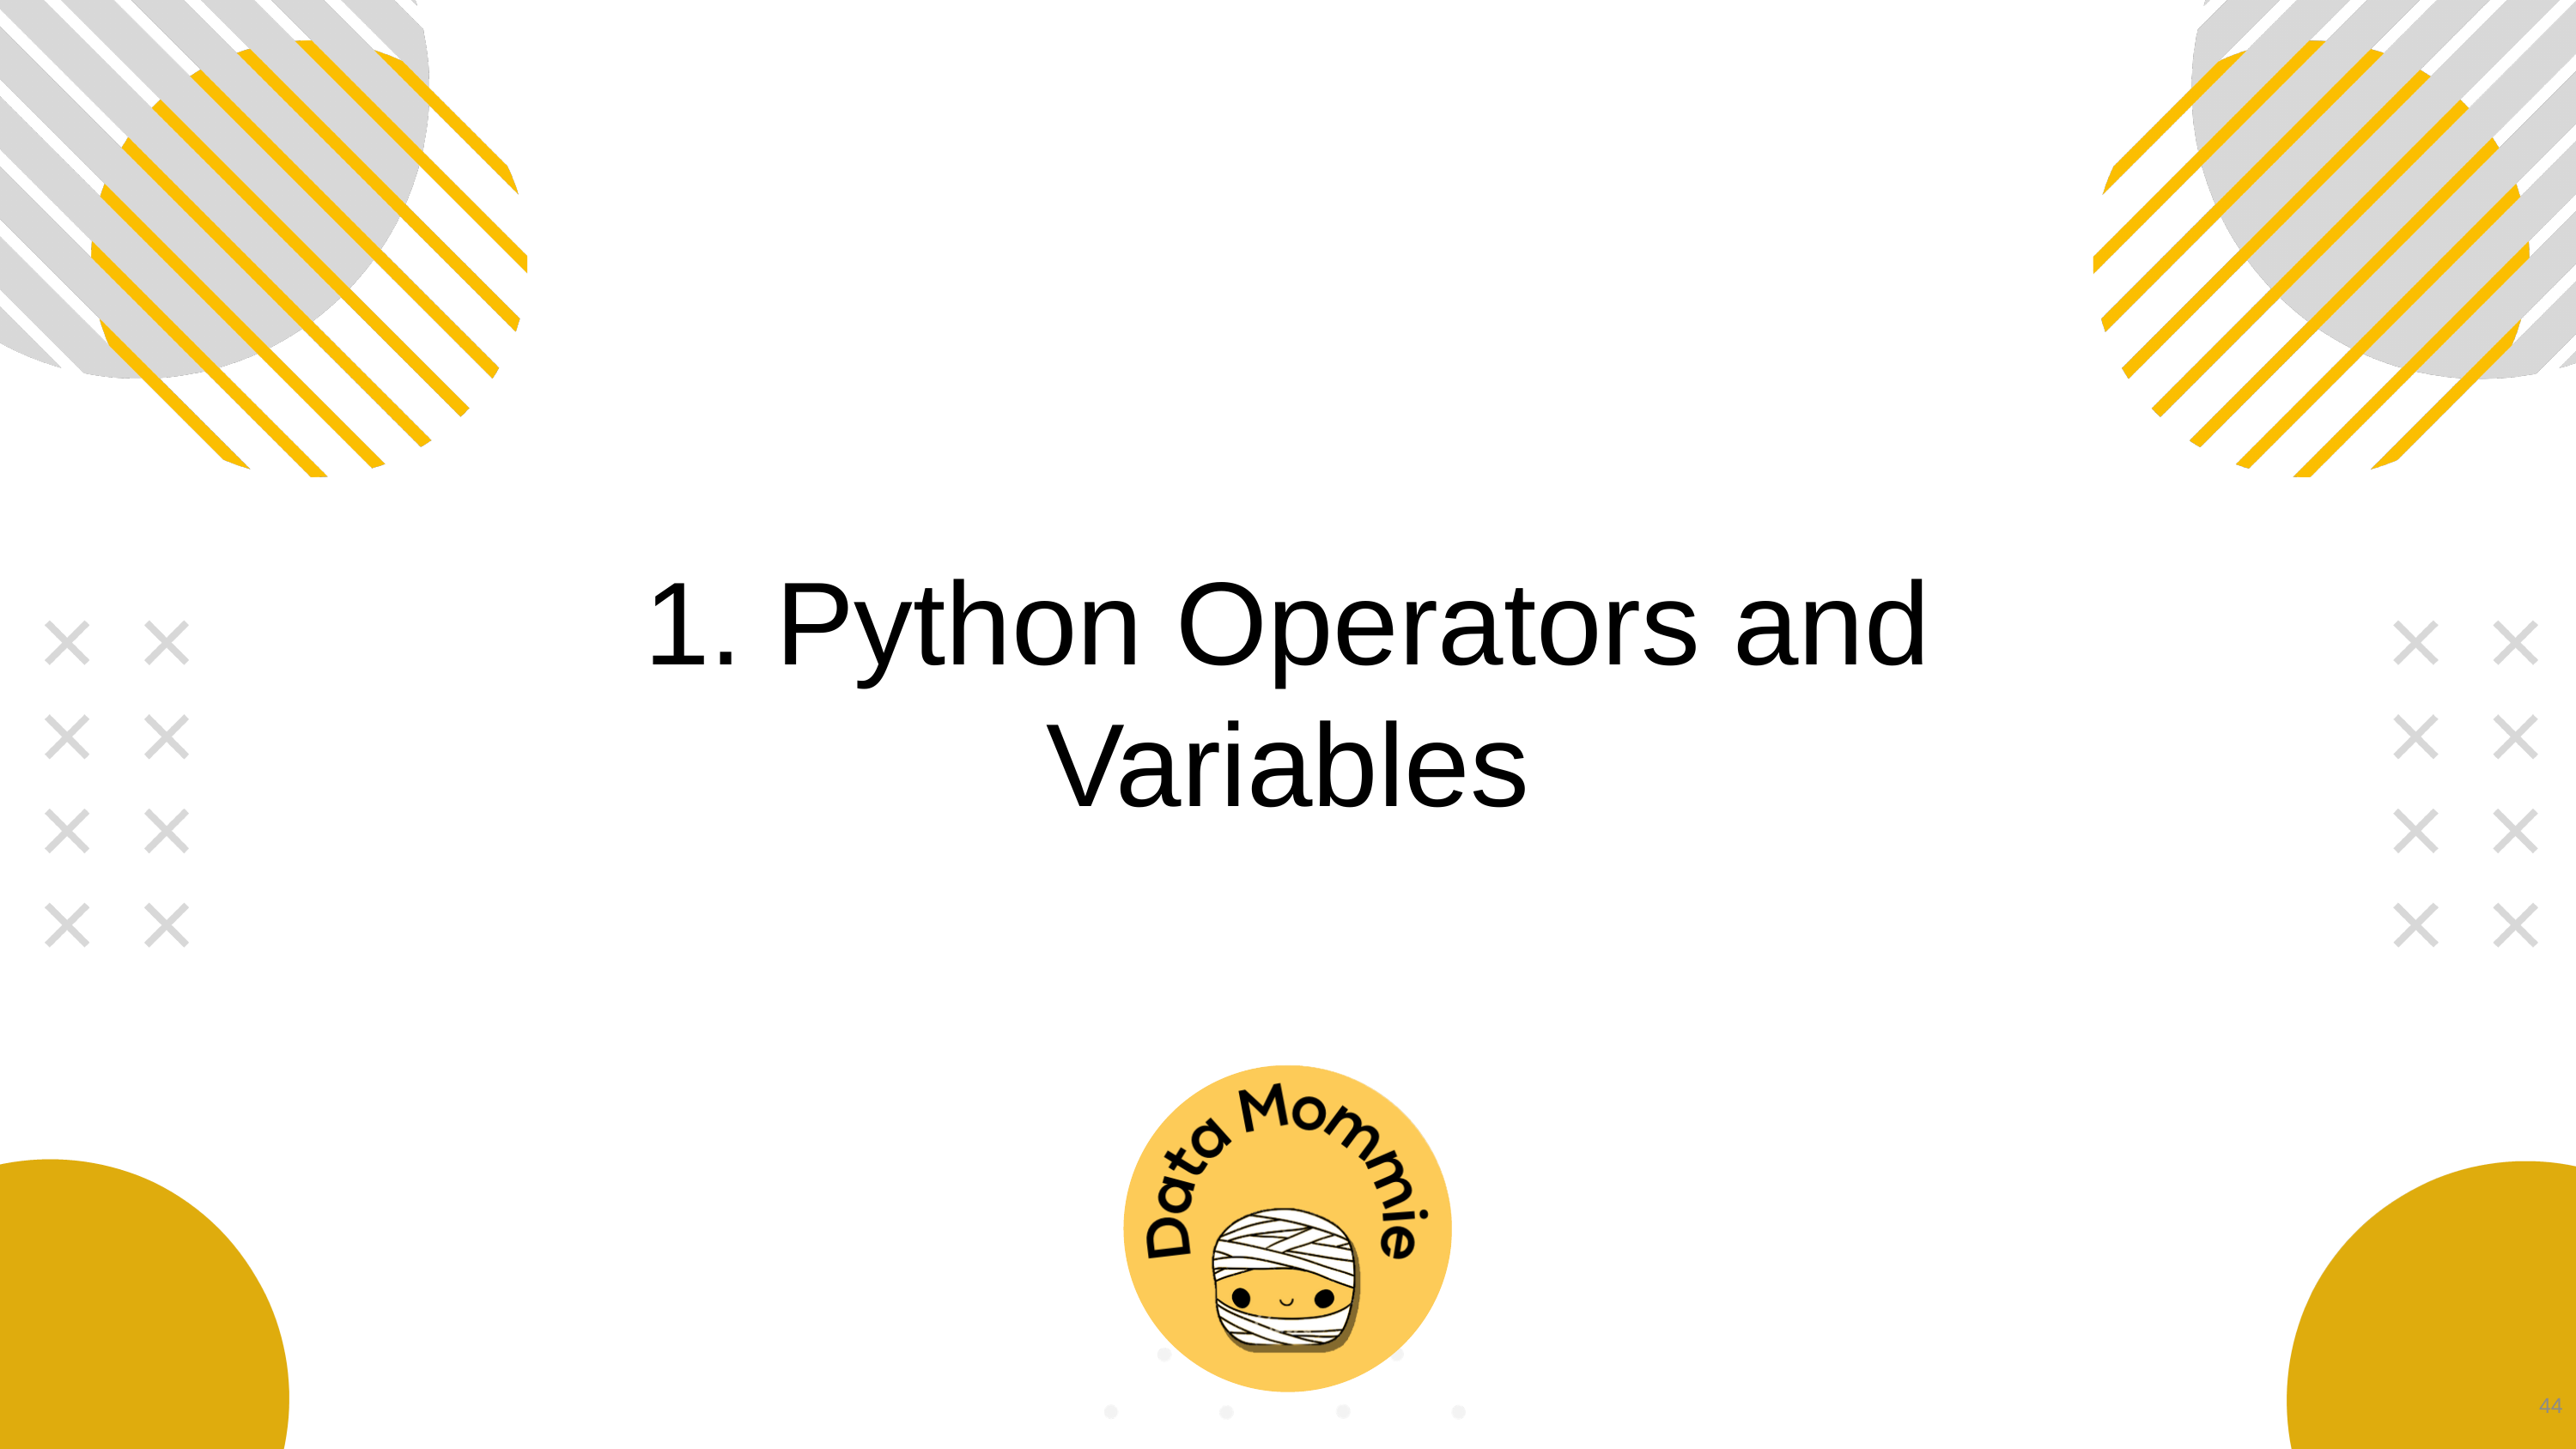

# 1. Python Operators and Variables
44